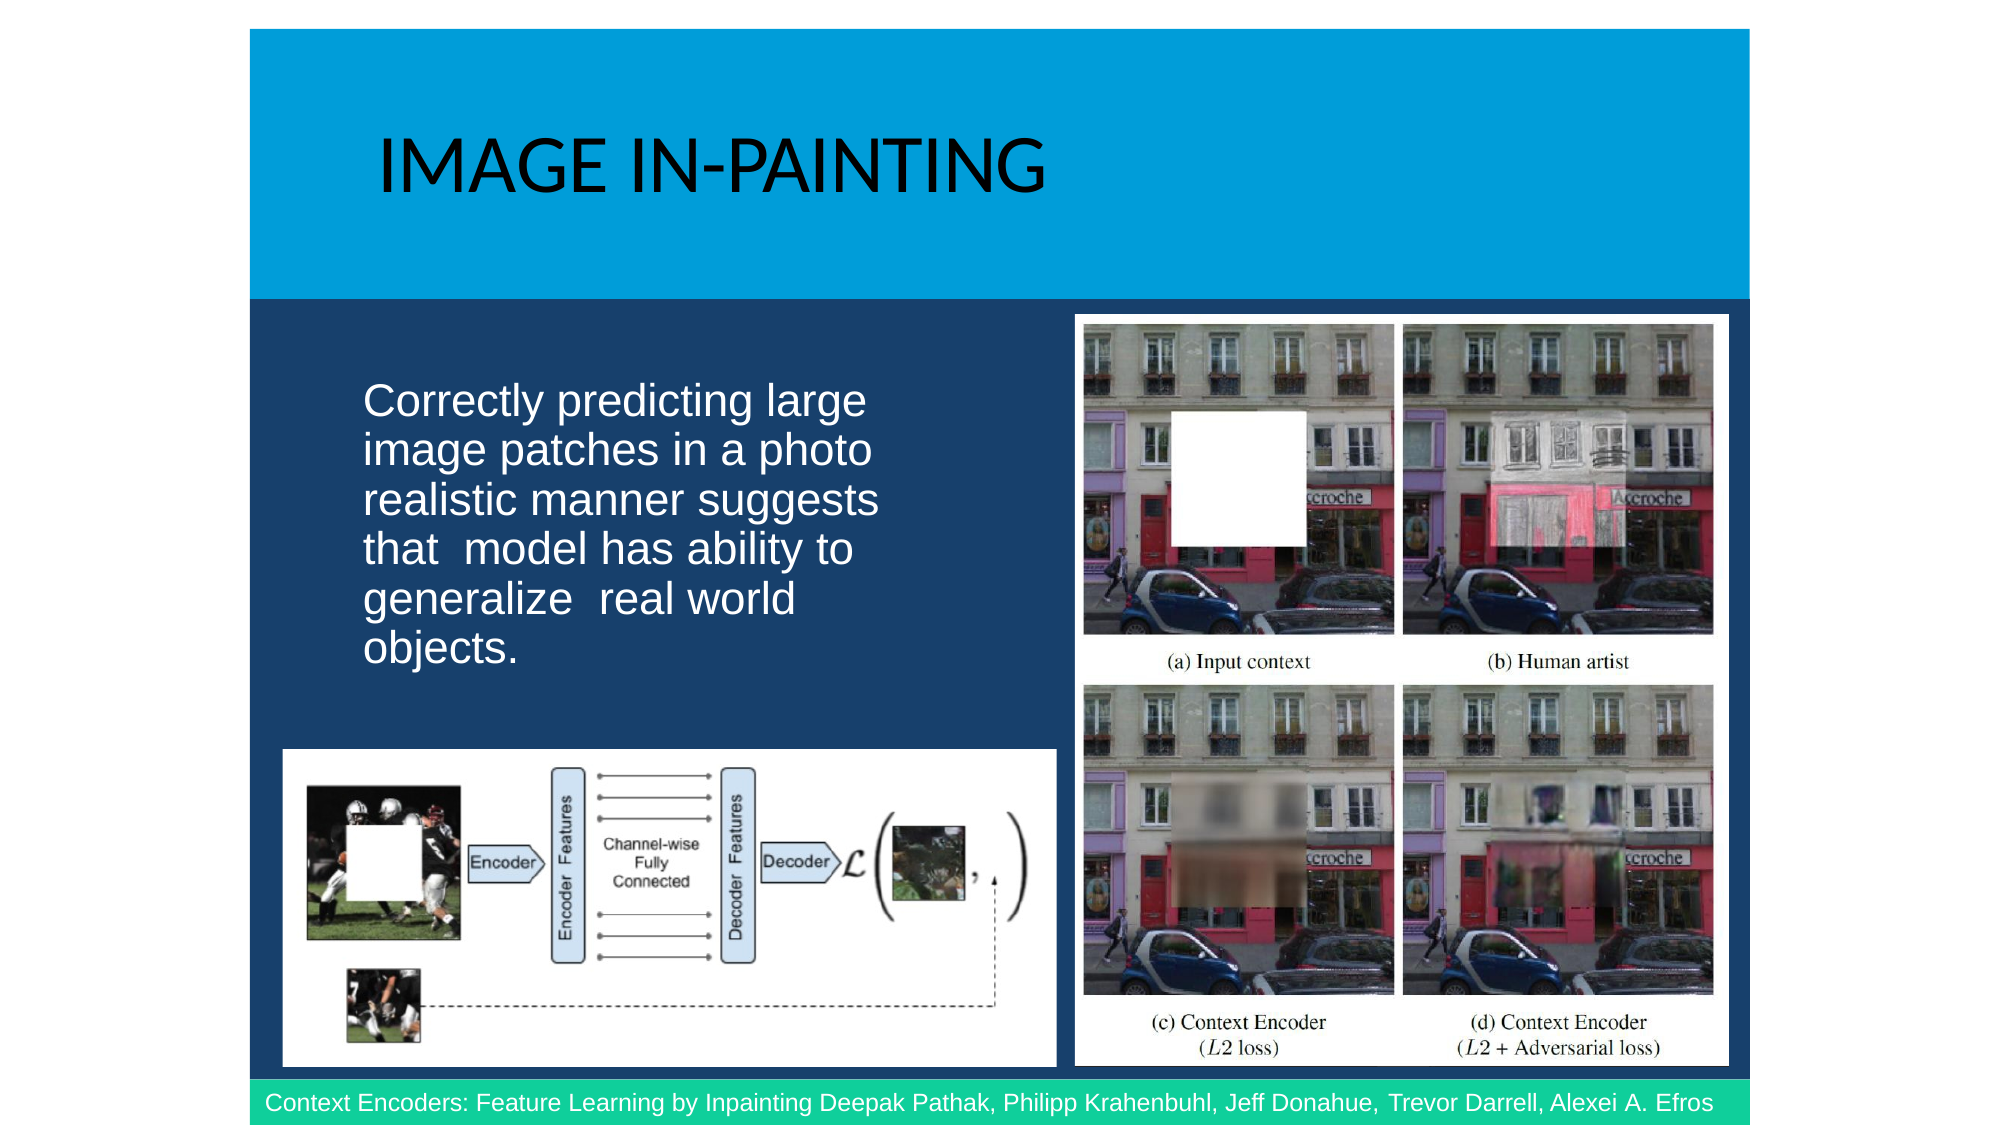

# IMAGE IN-PAINTING

Correctly predicting large  image patches in a photo  realistic manner suggests that  model has ability to generalize  real world objects.

Context Encoders: Feature Learning by Inpainting Deepak Pathak, Philipp Krahenbuhl, Jeff Donahue, Trevor Darrell, Alexei A. Efros